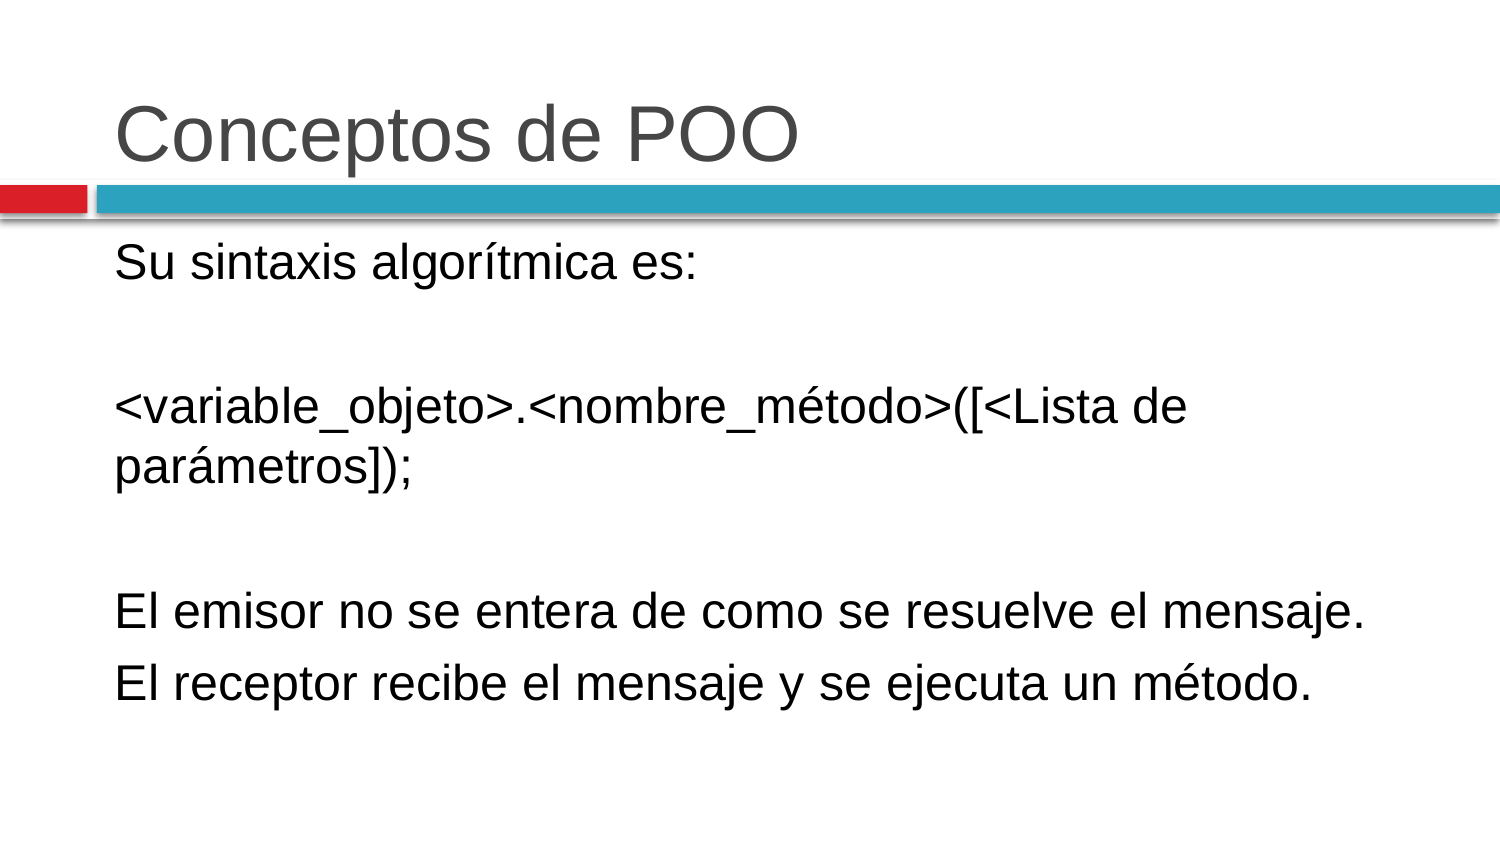

# Conceptos de POO
Su sintaxis algorítmica es:

<variable_objeto>.<nombre_método>([<Lista de parámetros]);

El emisor no se entera de como se resuelve el mensaje.
El receptor recibe el mensaje y se ejecuta un método.